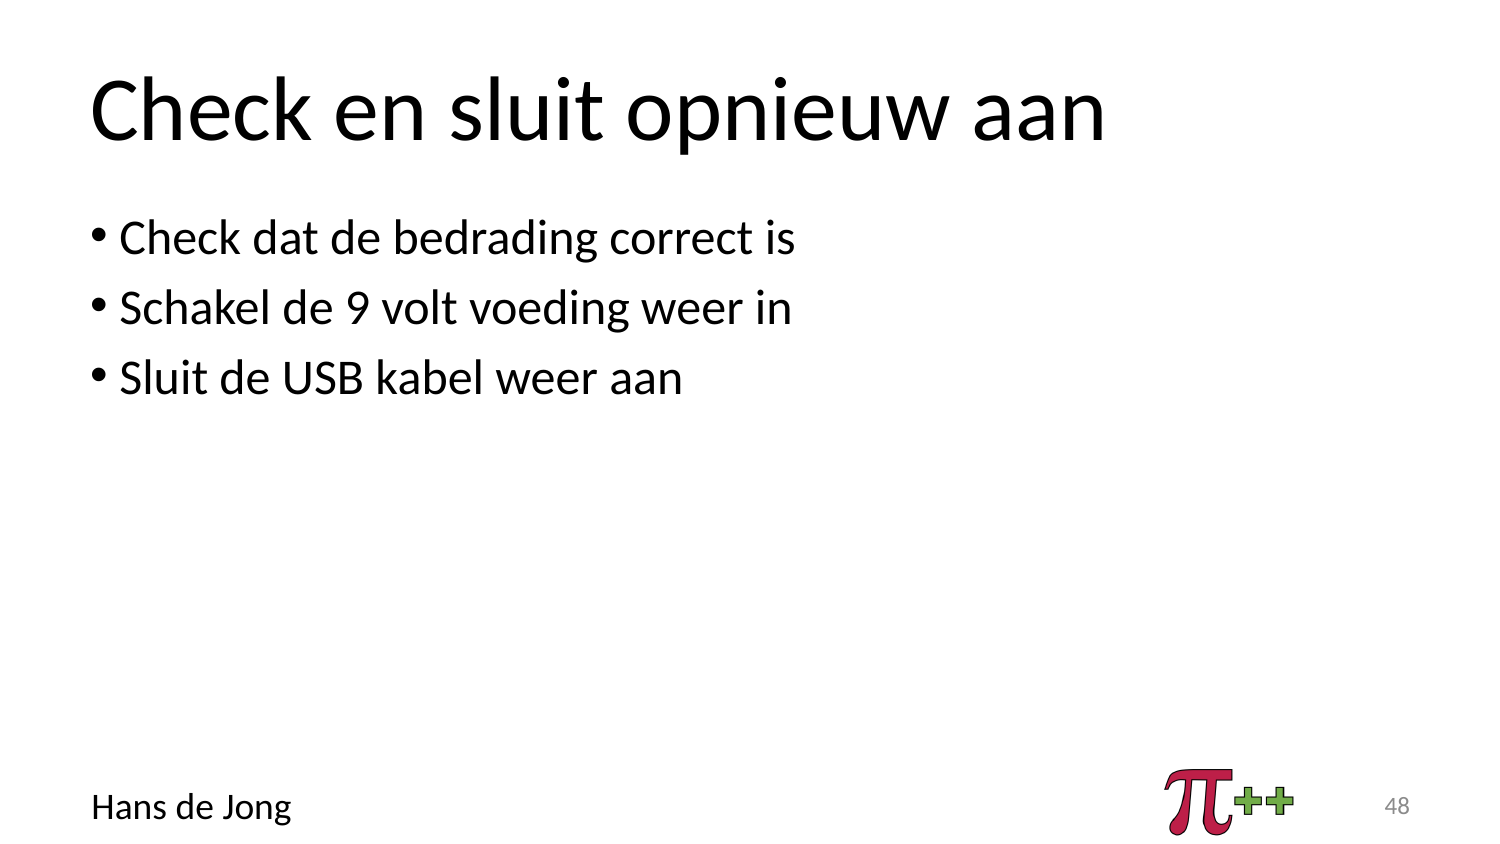

# Check en sluit opnieuw aan
Check dat de bedrading correct is
Schakel de 9 volt voeding weer in
Sluit de USB kabel weer aan
48